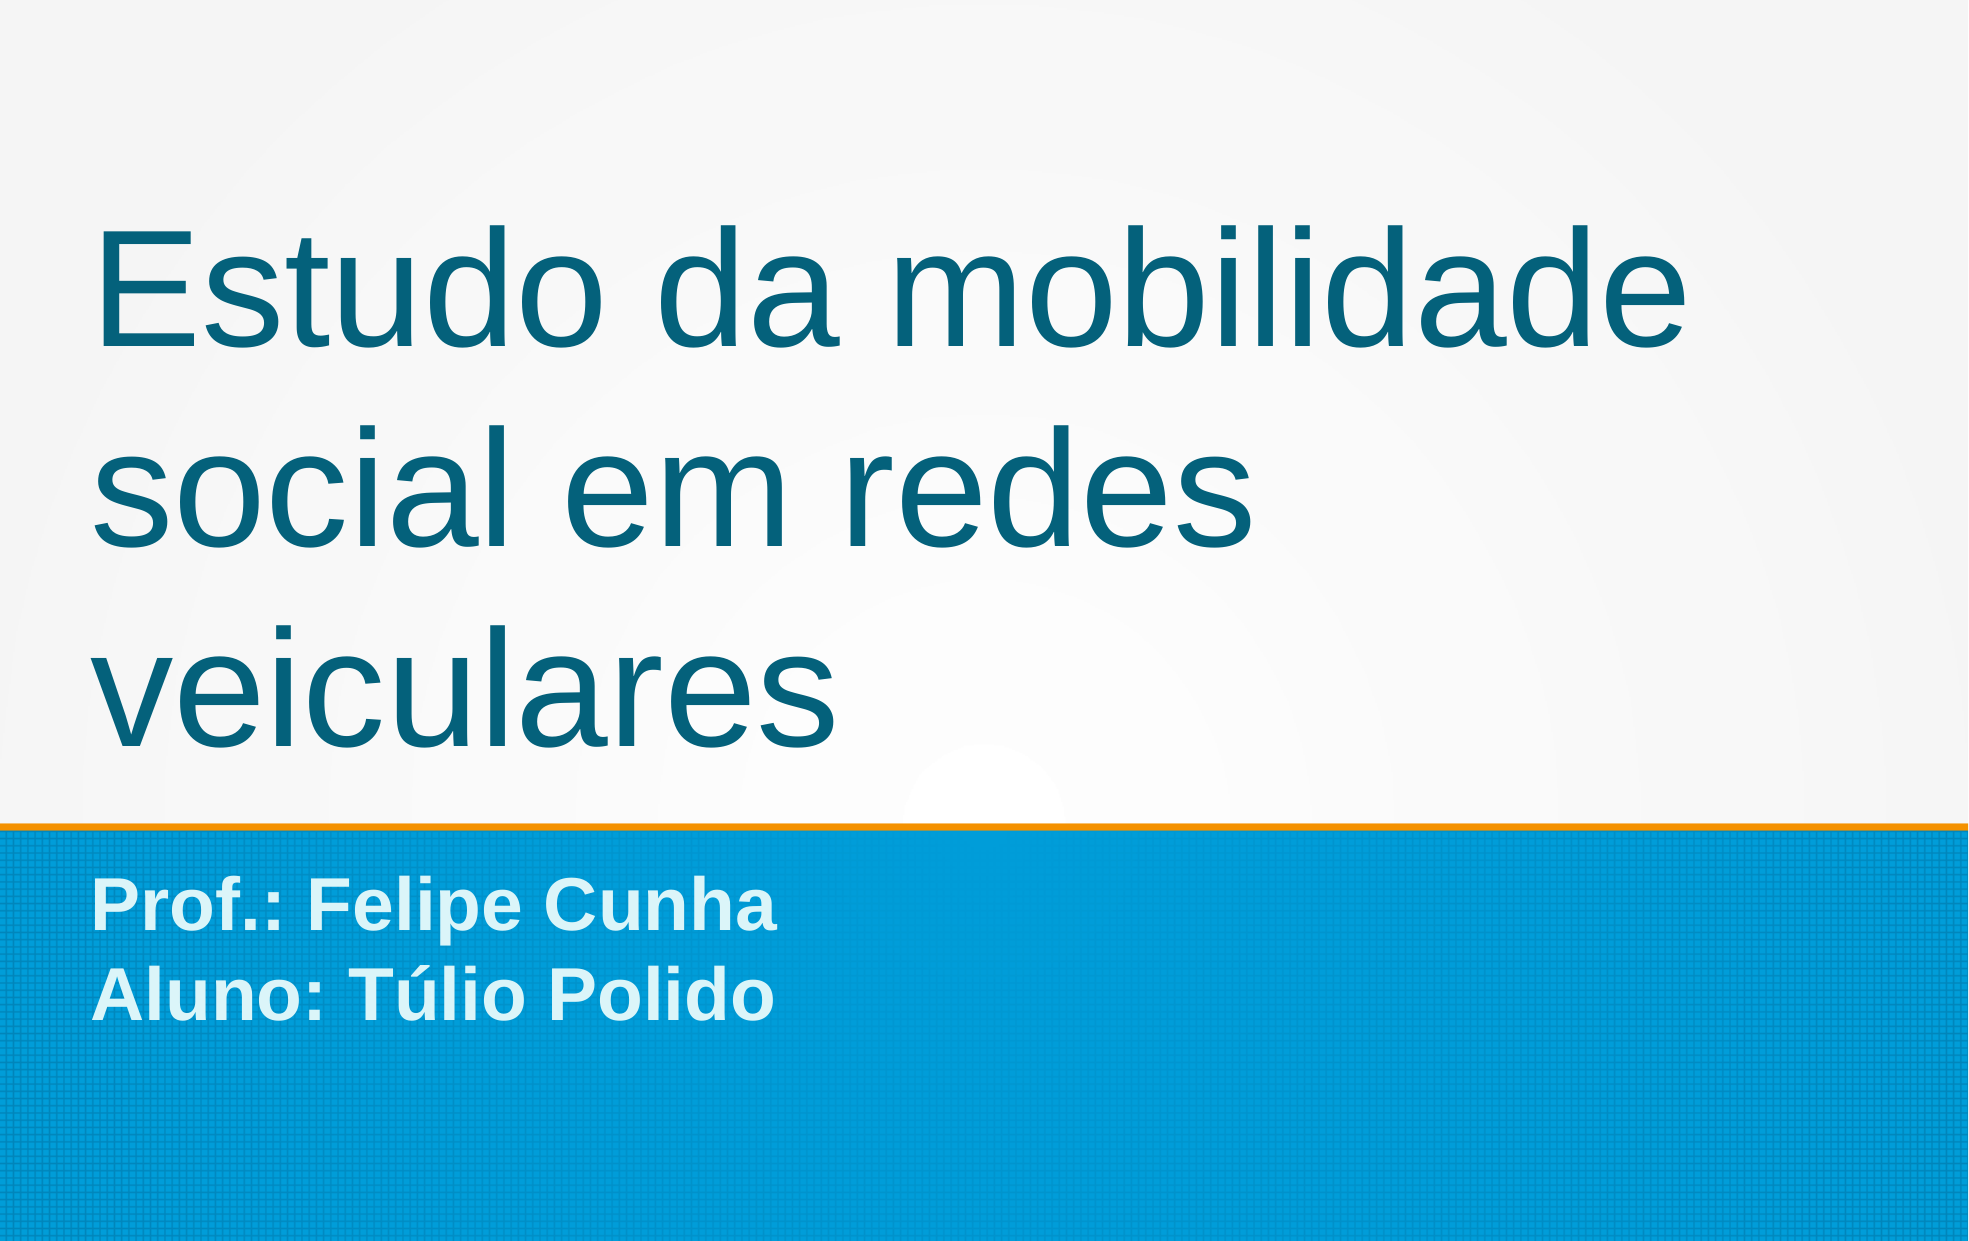

Estudo da mobilidade social em redes veiculares
Prof.: Felipe Cunha
Aluno: Túlio Polido